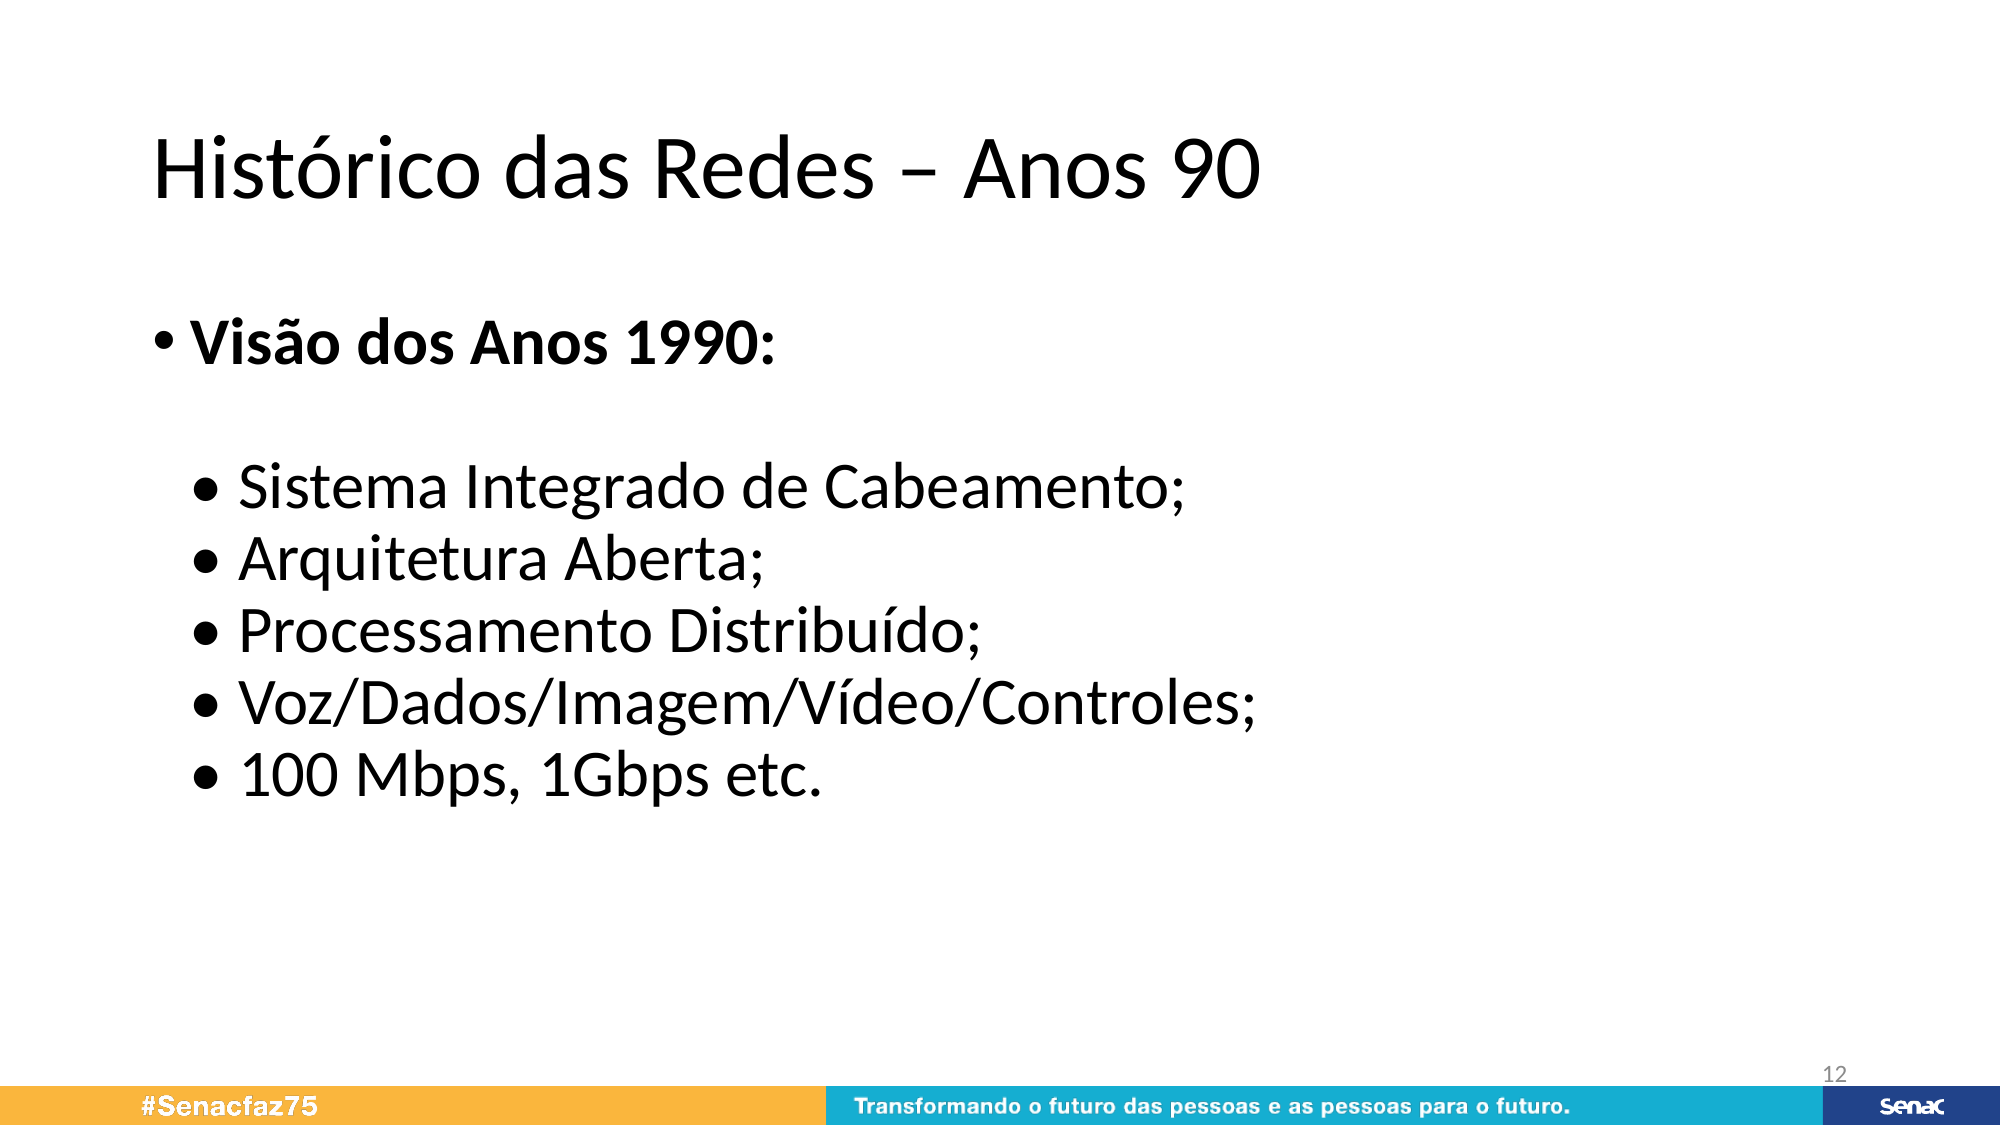

# Histórico das Redes – Anos 90
Visão dos Anos 1990:
• Sistema Integrado de Cabeamento;
• Arquitetura Aberta;
• Processamento Distribuído;
• Voz/Dados/Imagem/Vídeo/Controles;
• 100 Mbps, 1Gbps etc.
12